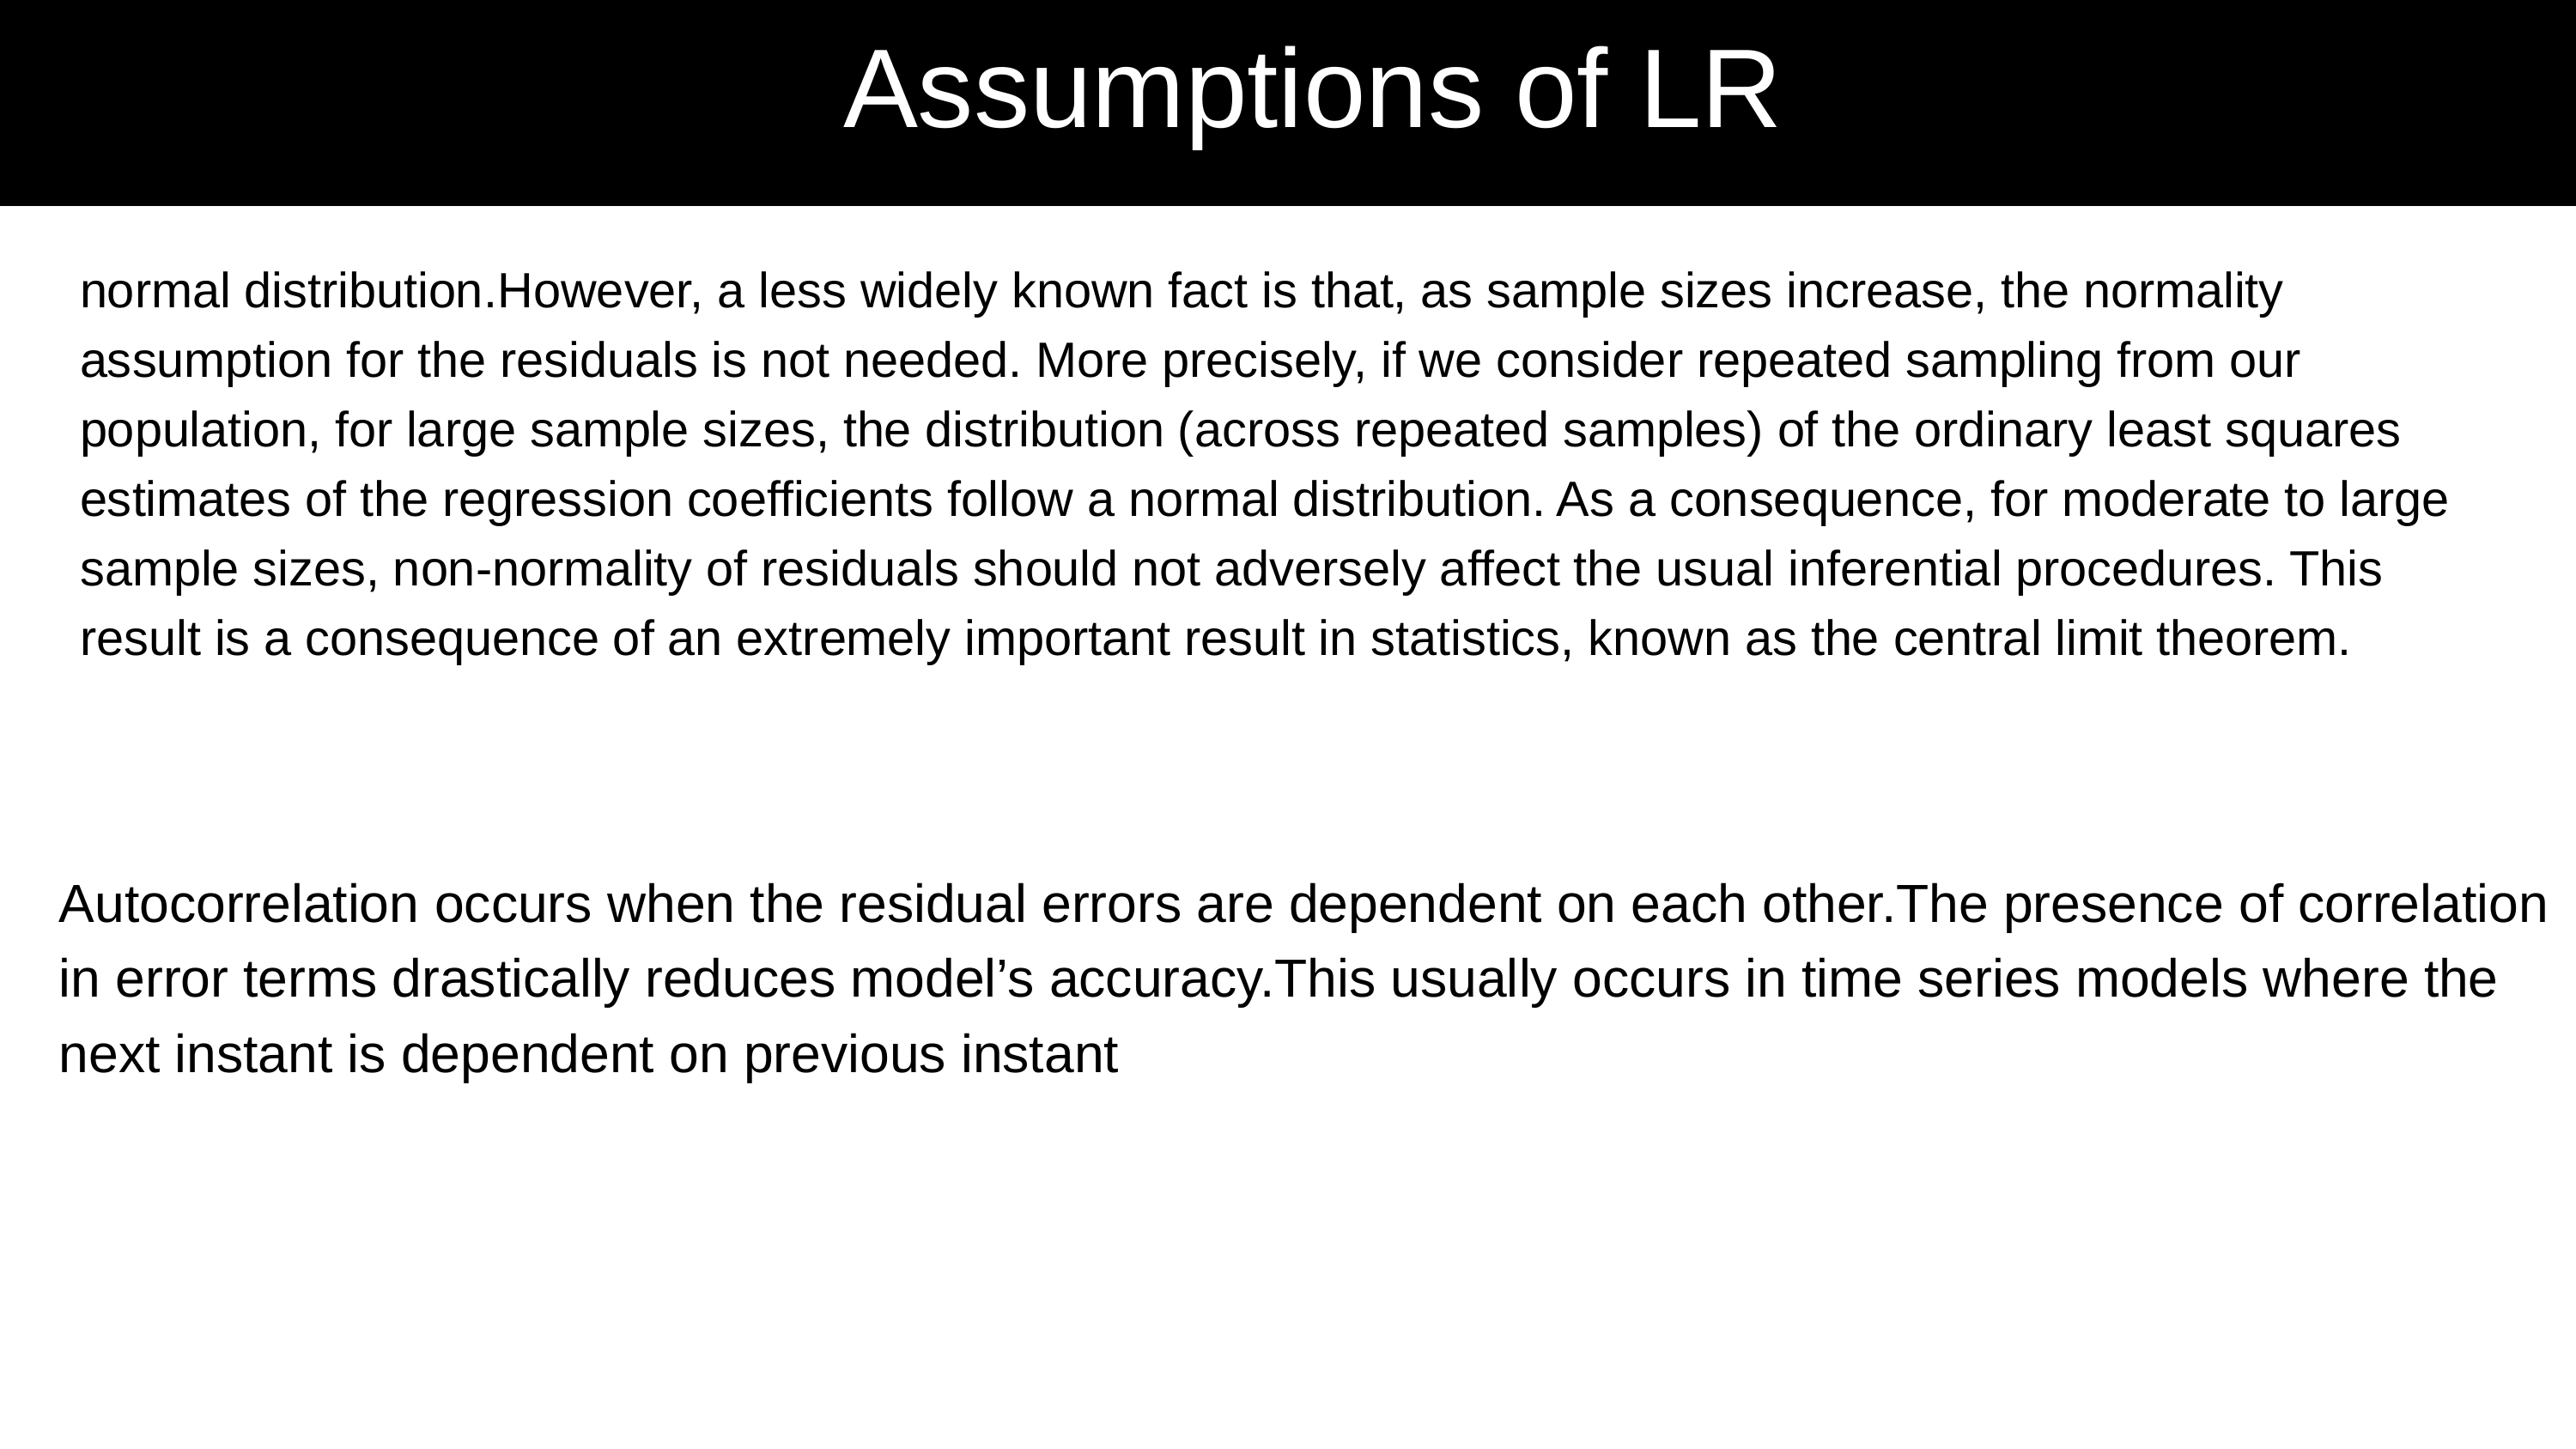

Assumptions of LR
normal distribution.However, a less widely known fact is that, as sample sizes increase, the normality assumption for the residuals is not needed. More precisely, if we consider repeated sampling from our population, for large sample sizes, the distribution (across repeated samples) of the ordinary least squares estimates of the regression coefficients follow a normal distribution. As a consequence, for moderate to large sample sizes, non-normality of residuals should not adversely affect the usual inferential procedures. This result is a consequence of an extremely important result in statistics, known as the central limit theorem.
Autocorrelation occurs when the residual errors are dependent on each other.The presence of correlation in error terms drastically reduces model’s accuracy.This usually occurs in time series models where the next instant is dependent on previous instant